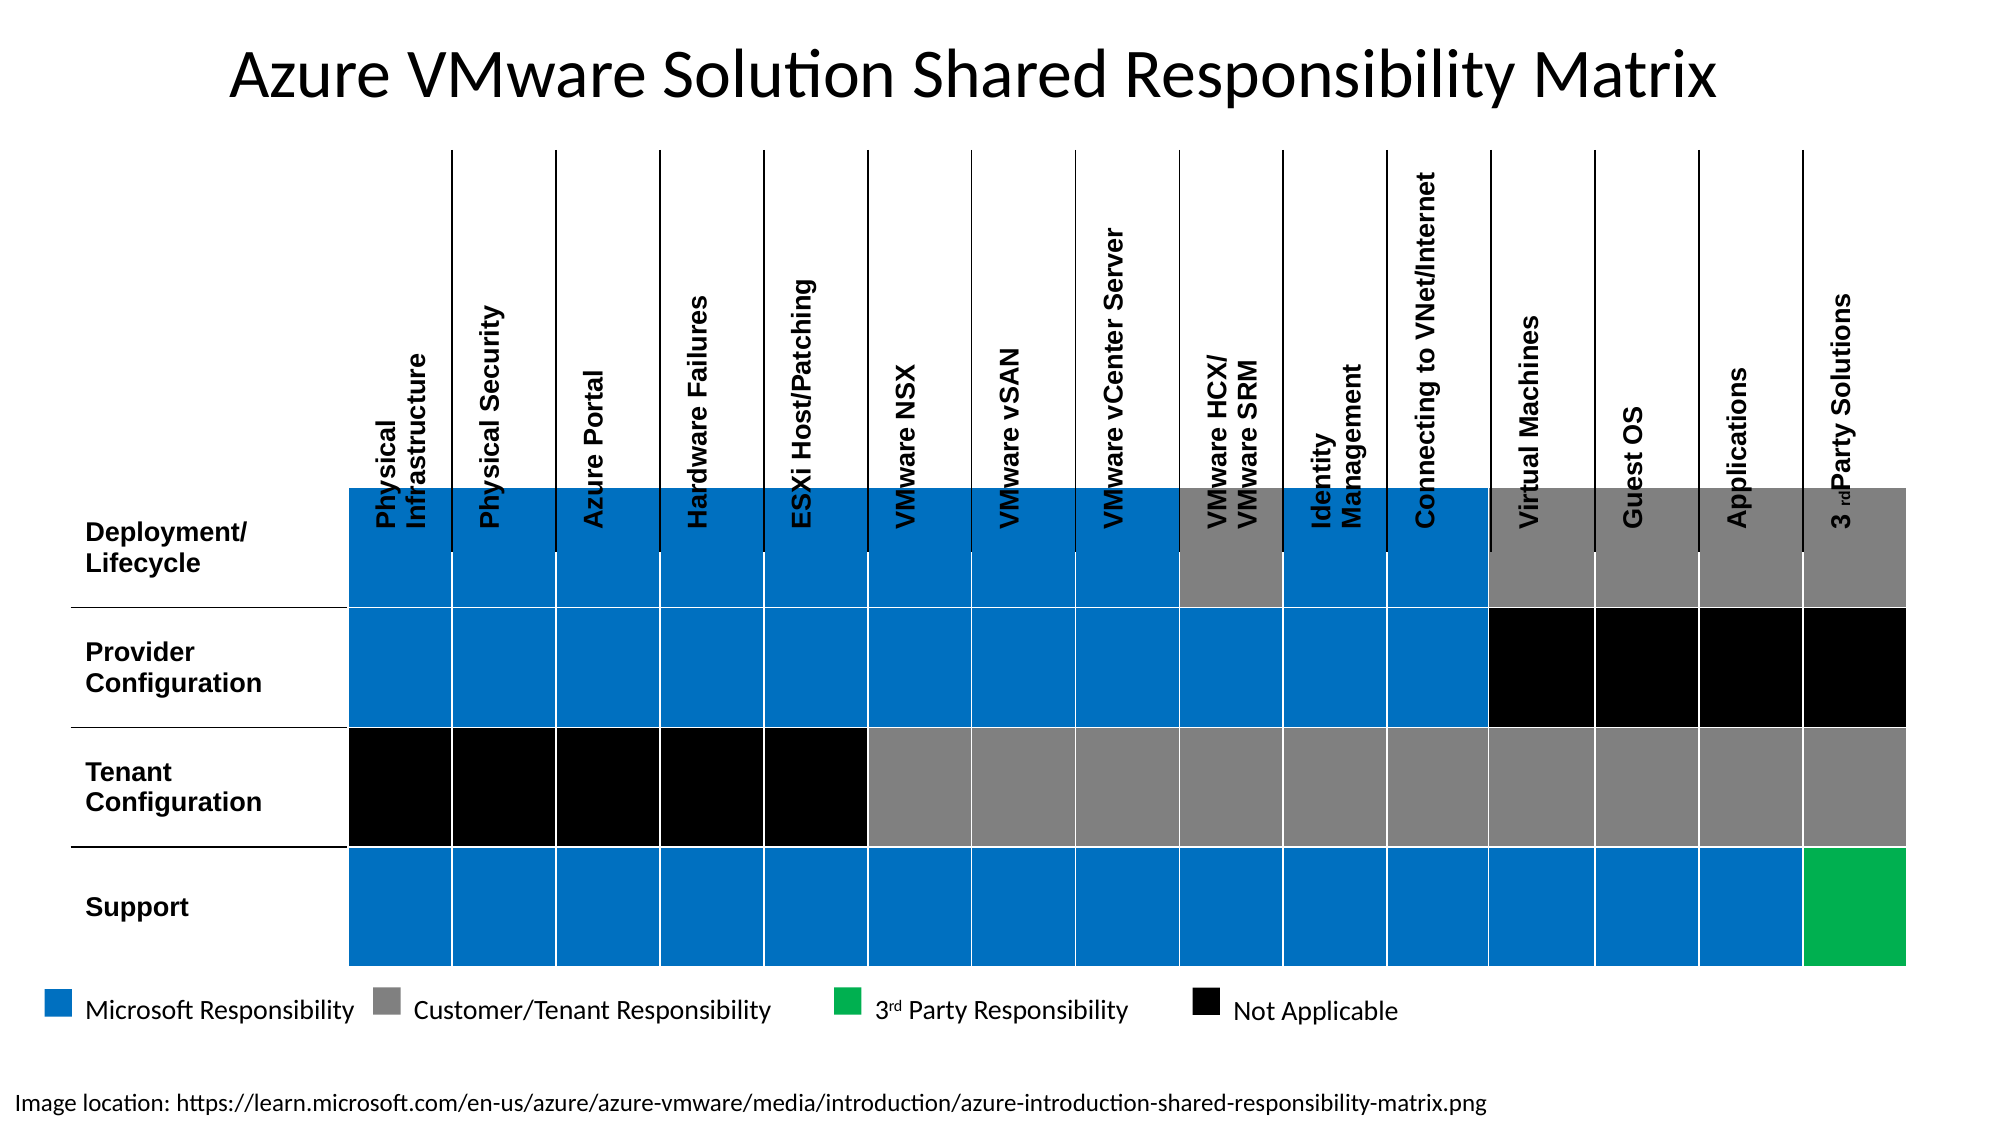

Azure VMware Solution Shared Responsibility Matrix
| Physical Infrastructure | Physical Security | Azure Portal | Hardware Failures | ESXi Host/Patching | VMware NSX | VMware vSAN | VMware vCenter Server | VMware HCX/ VMware SRM | Identity Management | Connecting to VNet/Internet | Virtual Machines | Guest OS | Applications | 3rd Party Solutions |
| --- | --- | --- | --- | --- | --- | --- | --- | --- | --- | --- | --- | --- | --- | --- |
| Deployment/ Lifecycle |
| --- |
| Provider Configuration |
| Tenant Configuration |
| Support |
|  |  |  |  |  |  |  |  |  |  |  |  |  |  |  |
| --- | --- | --- | --- | --- | --- | --- | --- | --- | --- | --- | --- | --- | --- | --- |
|  |  |  |  |  |  |  |  |  |  |  |  |  |  |  |
|  |  |  |  |  |  |  |  |  |  |  |  |  |  |  |
|  |  |  |  |  |  |  |  |  |  |  |  |  |  |  |
Microsoft Responsibility
Customer/Tenant Responsibility
3rd Party Responsibility
Not Applicable

Image location: https://learn.microsoft.com/en-us/azure/azure-vmware/media/introduction/azure-introduction-shared-responsibility-matrix.png